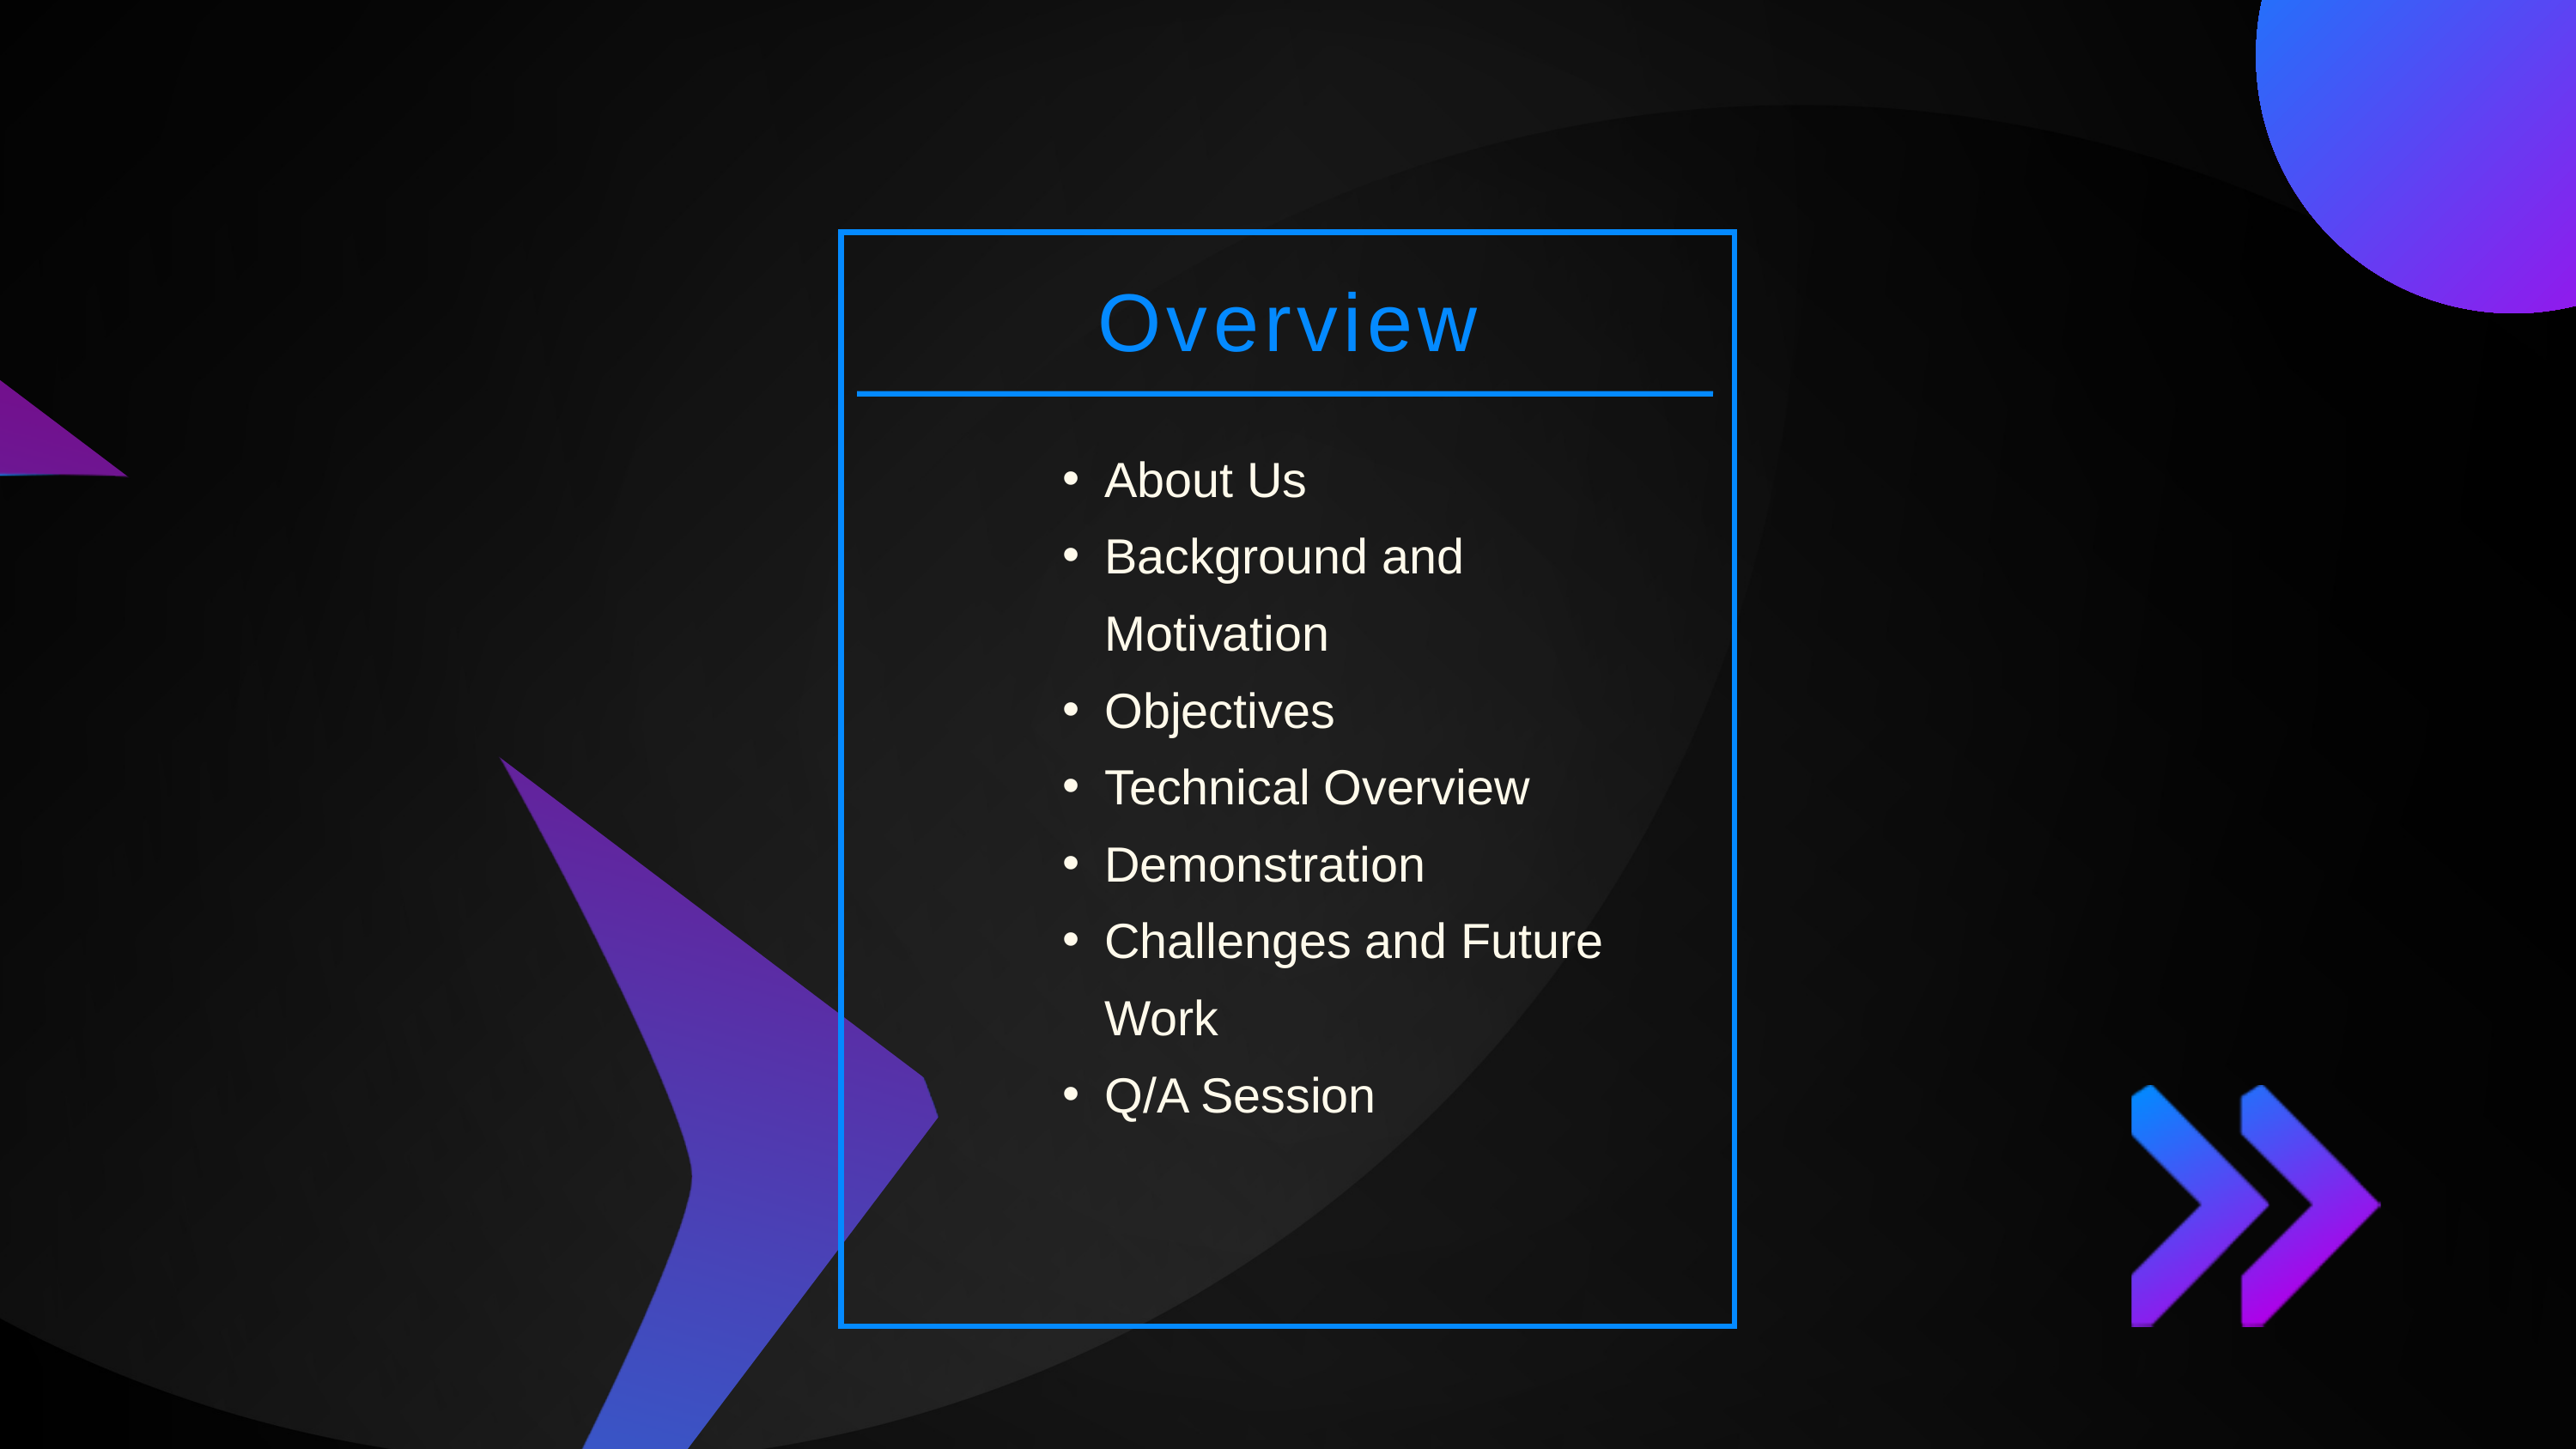

Overview

About Us
Background and Motivation
Objectives
Technical Overview
Demonstration
Challenges and Future Work
Q/A Session